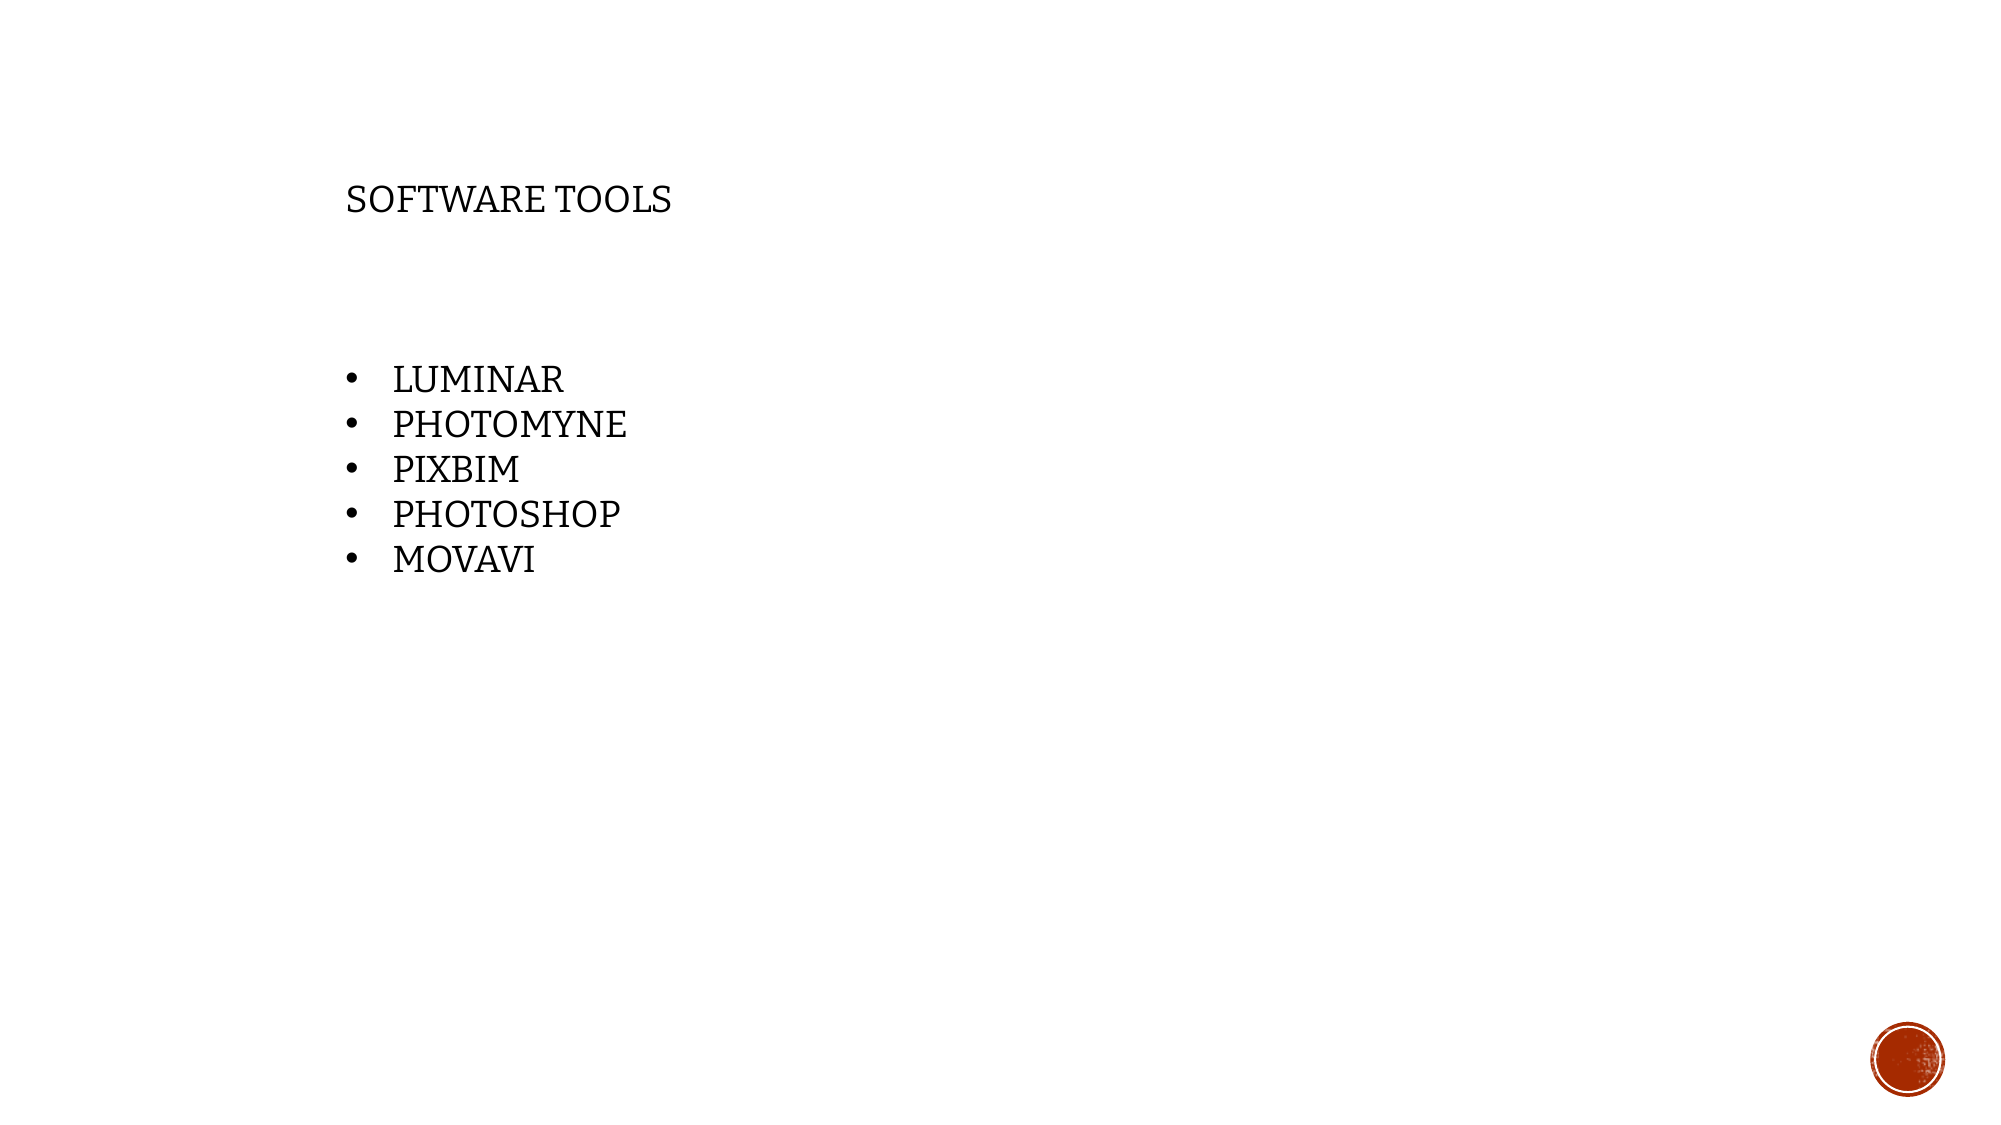

SOFTWARE TOOLS

LUMINAR
PHOTOMYNE
PIXBIM
PHOTOSHOP
MOVAVI